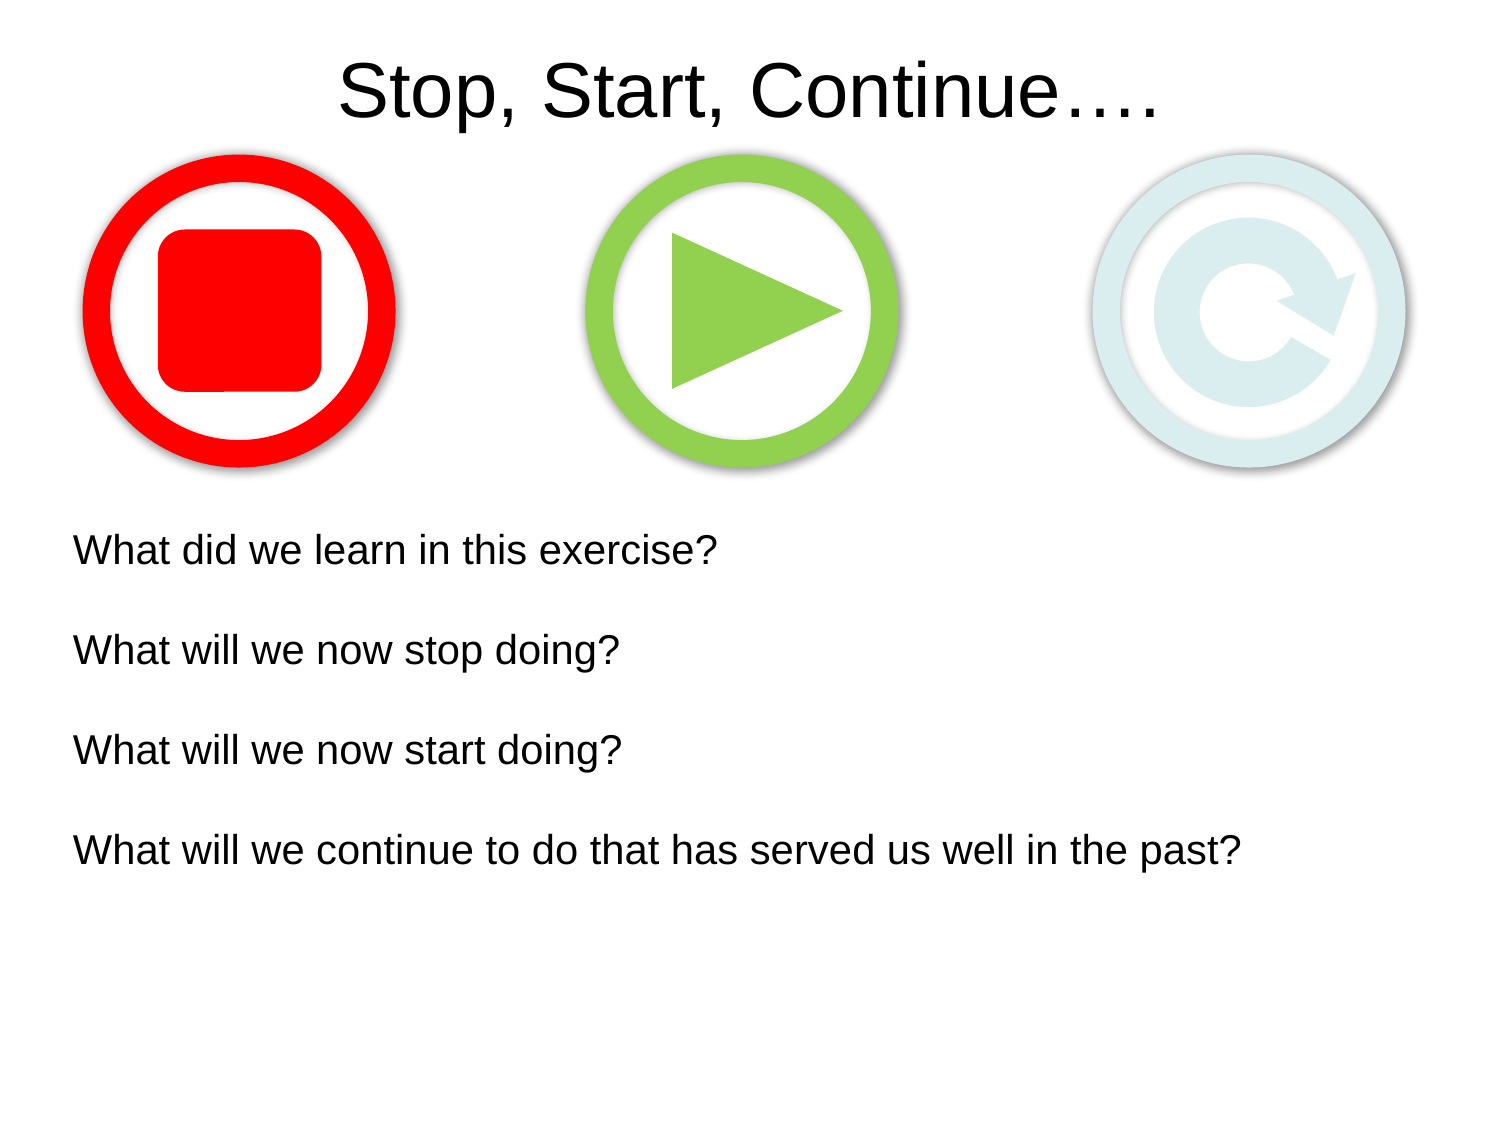

# Stop, Start, Continue….

What did we learn in this exercise?
What will we now stop doing?

What will we now start doing?

What will we continue to do that has served us well in the past?